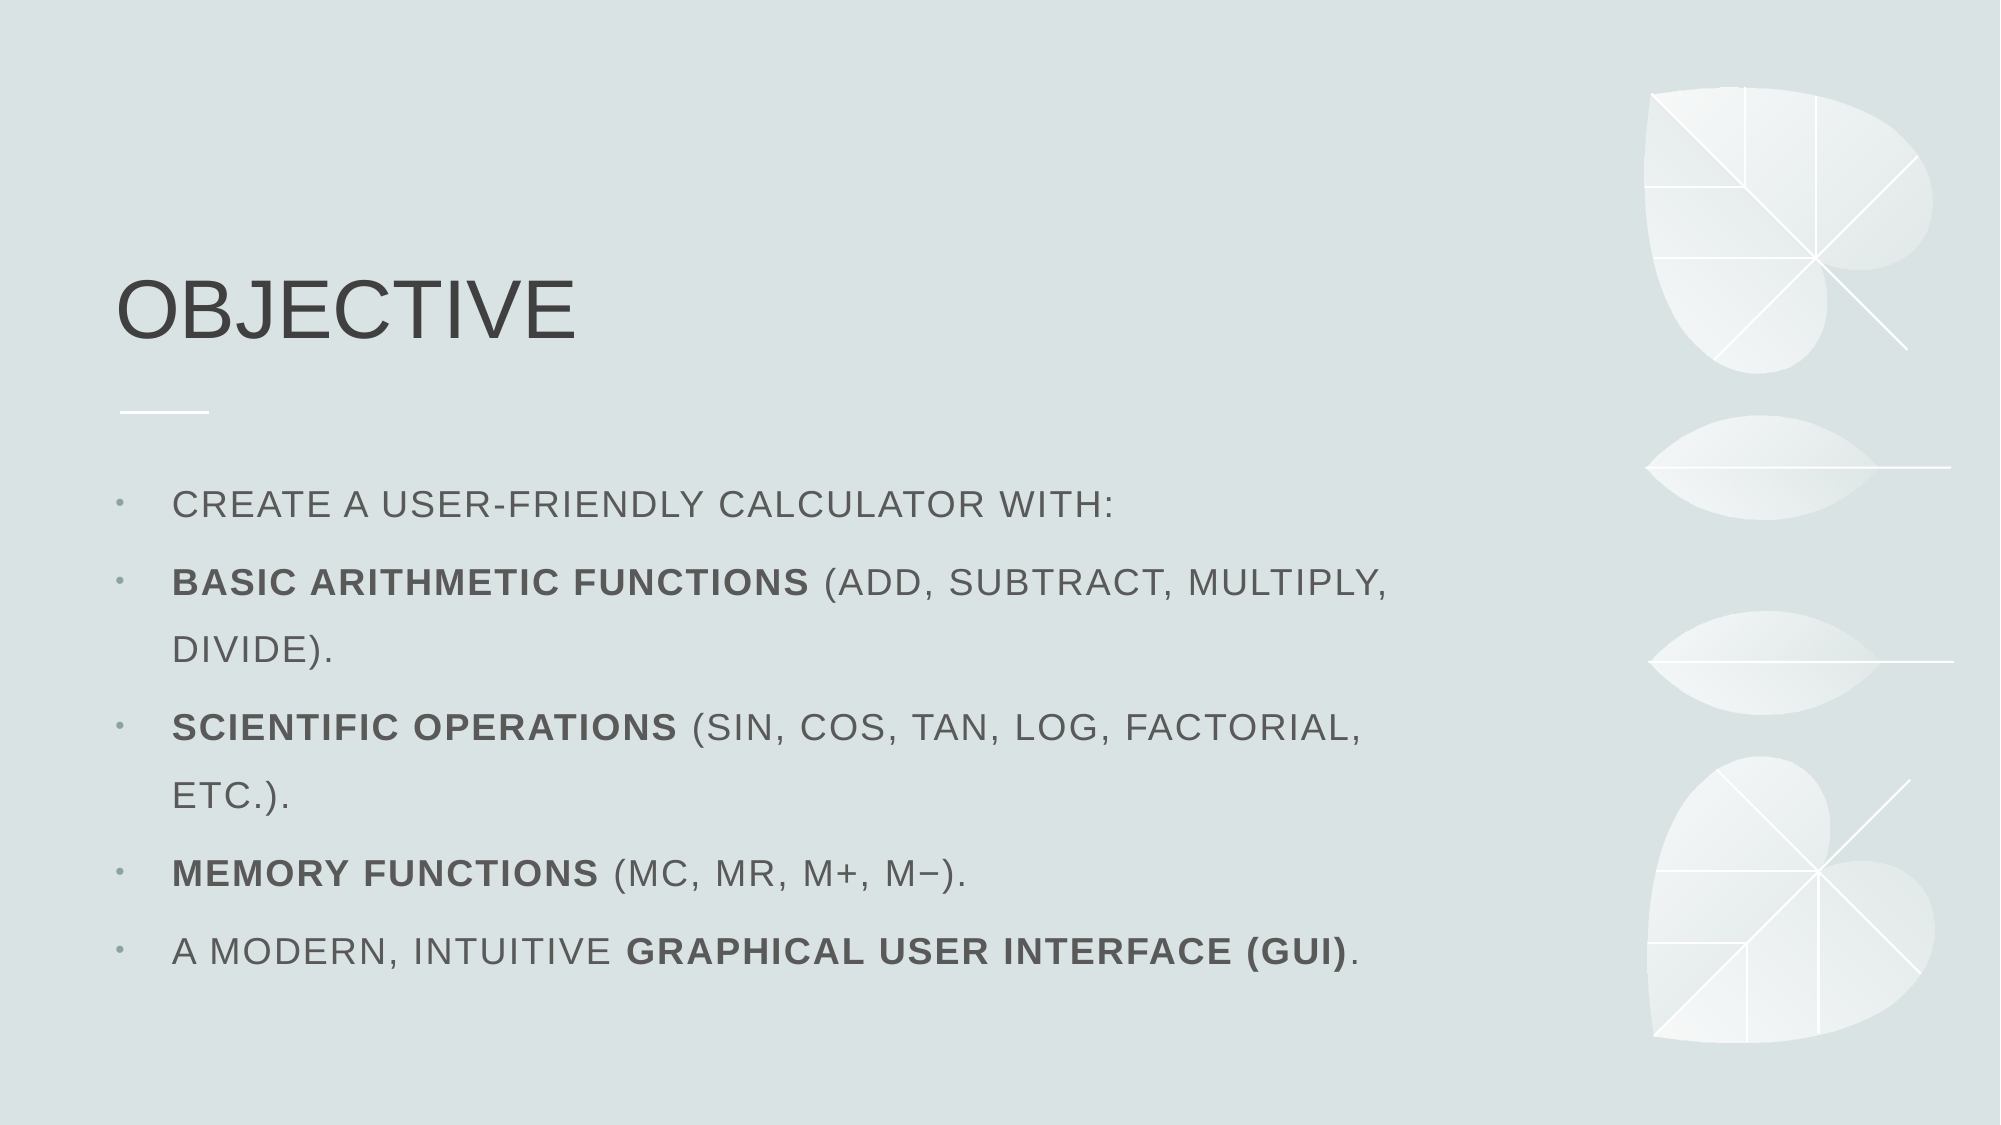

# Objective
Create a user-friendly calculator with:
Basic arithmetic functions (add, subtract, multiply, divide).
Scientific operations (sin, cos, tan, log, factorial, etc.).
Memory functions (MC, MR, M+, M−).
A modern, intuitive Graphical User Interface (GUI).